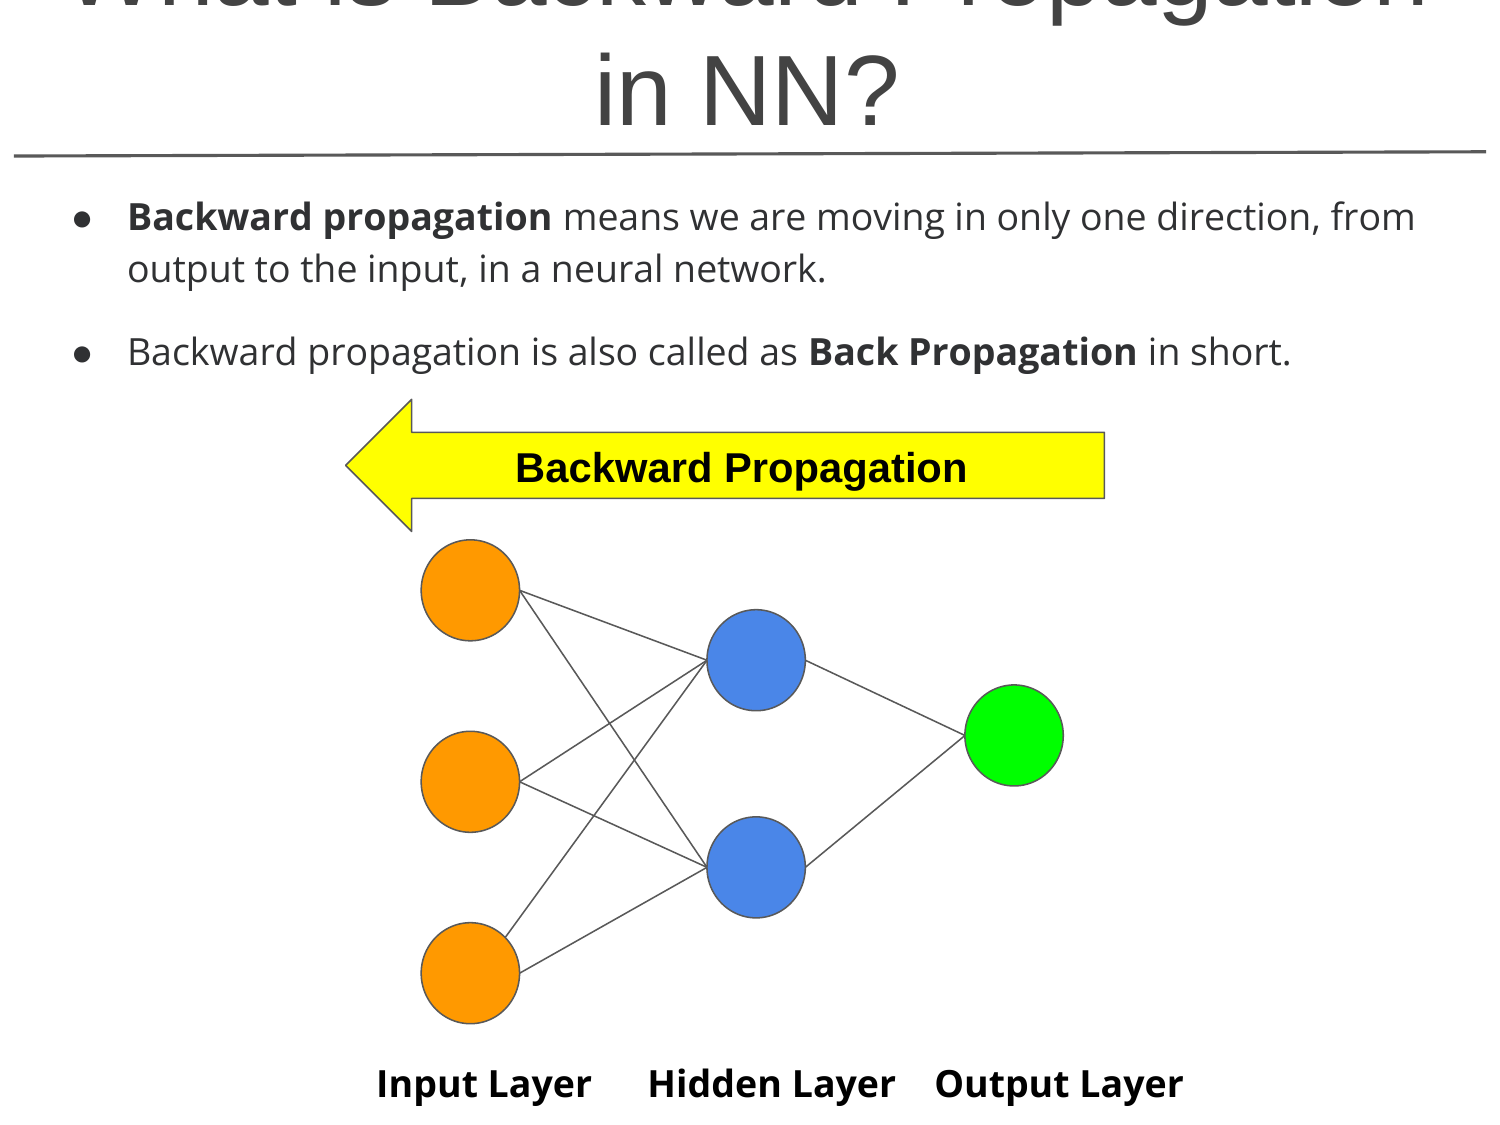

What is Backward Propagation in NN?

Backward propagation means we are moving in only one direction, from output to the input, in a neural network.
Backward propagation is also called as Back Propagation in short.

Backward Propagation

Input Layer
Hidden Layer
Output Layer